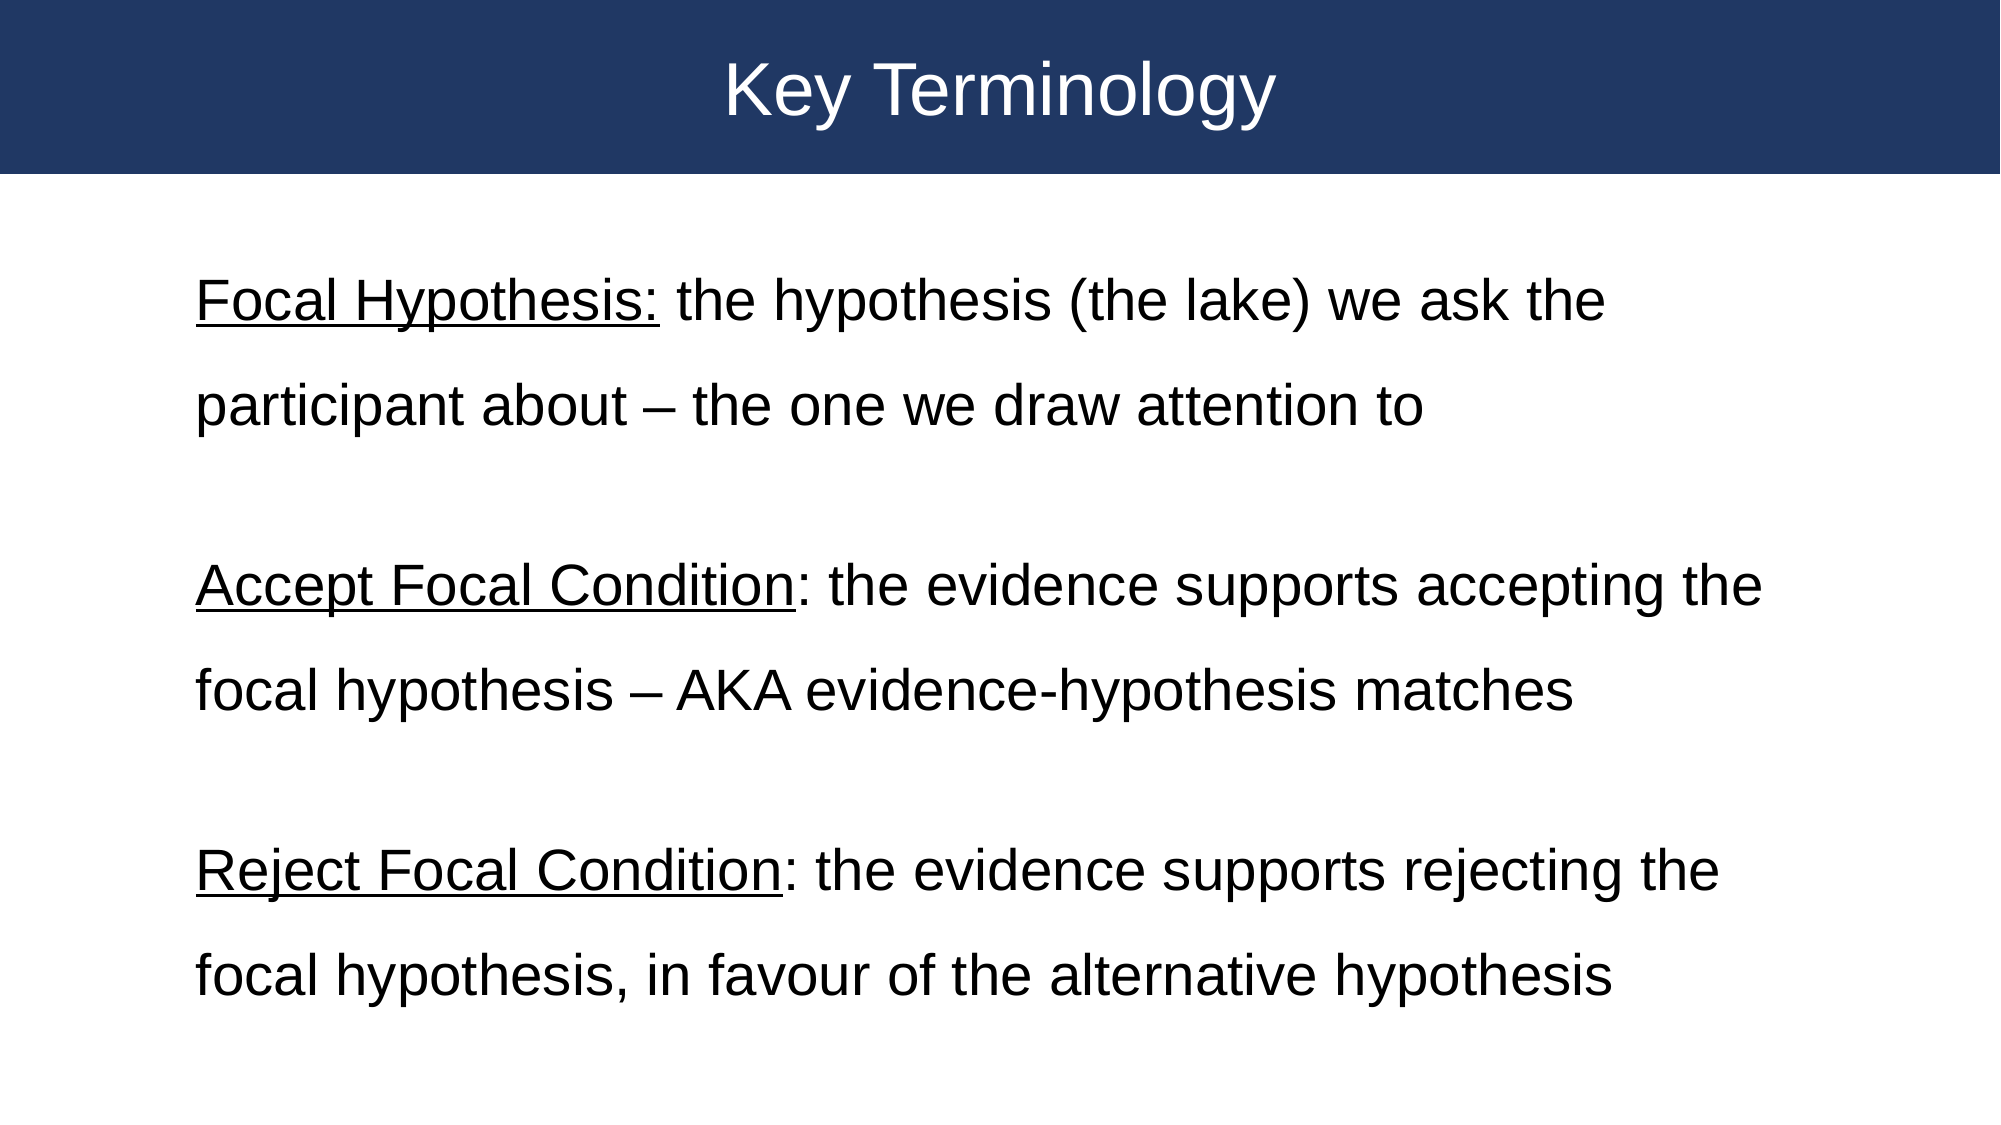

Key Terminology
Focal Hypothesis: the hypothesis (the lake) we ask the participant about – the one we draw attention to
Accept Focal Condition: the evidence supports accepting the focal hypothesis – AKA evidence-hypothesis matches
Reject Focal Condition: the evidence supports rejecting the focal hypothesis, in favour of the alternative hypothesis